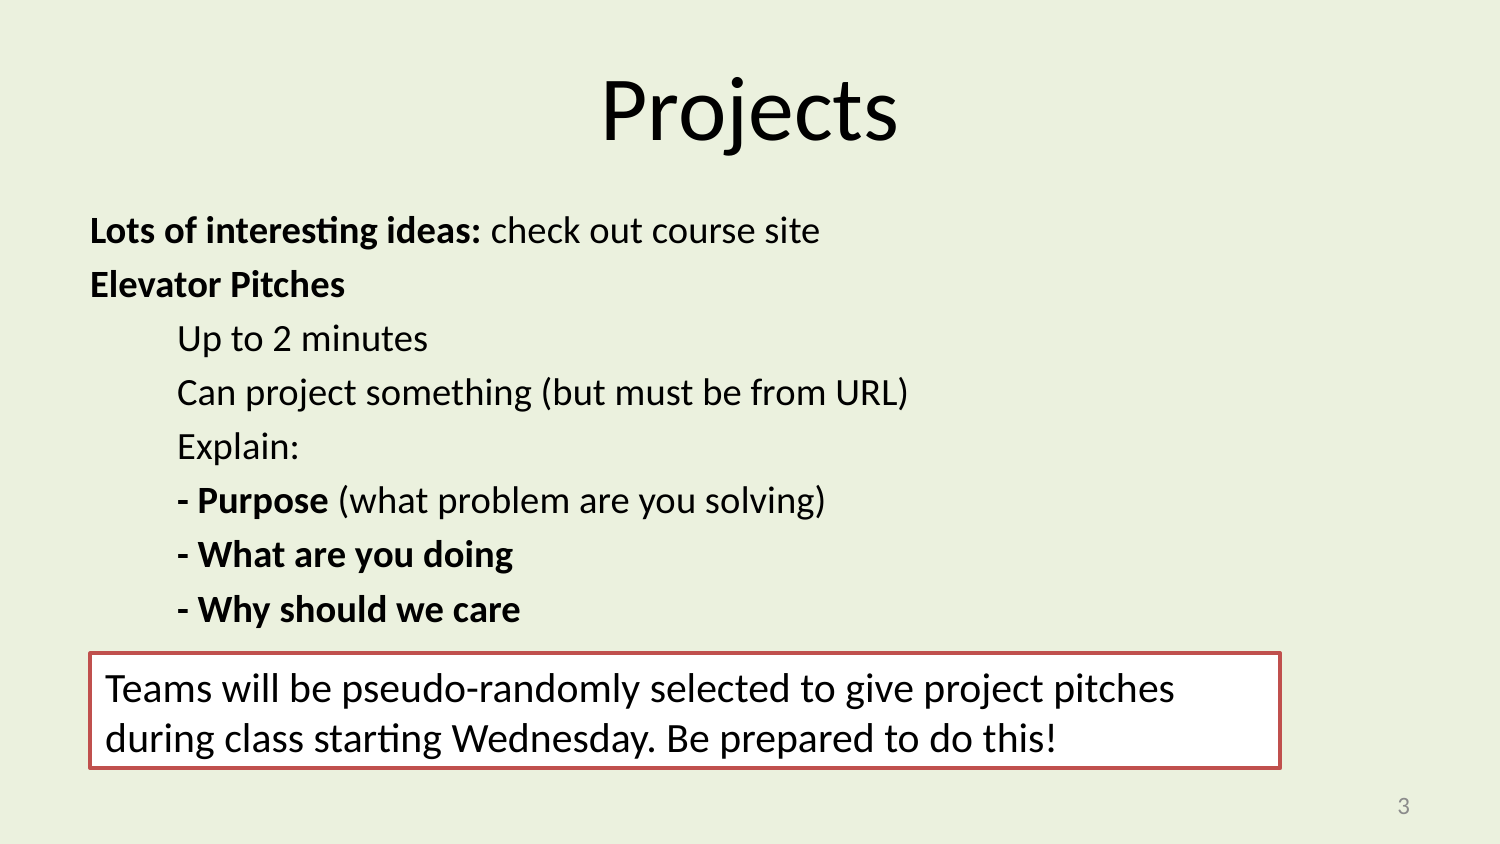

# Projects
Lots of interesting ideas: check out course site
Elevator Pitches
	Up to 2 minutes
	Can project something (but must be from URL)
	Explain:
		- Purpose (what problem are you solving)
		- What are you doing
		- Why should we care
Teams will be pseudo-randomly selected to give project pitches during class starting Wednesday. Be prepared to do this!
3